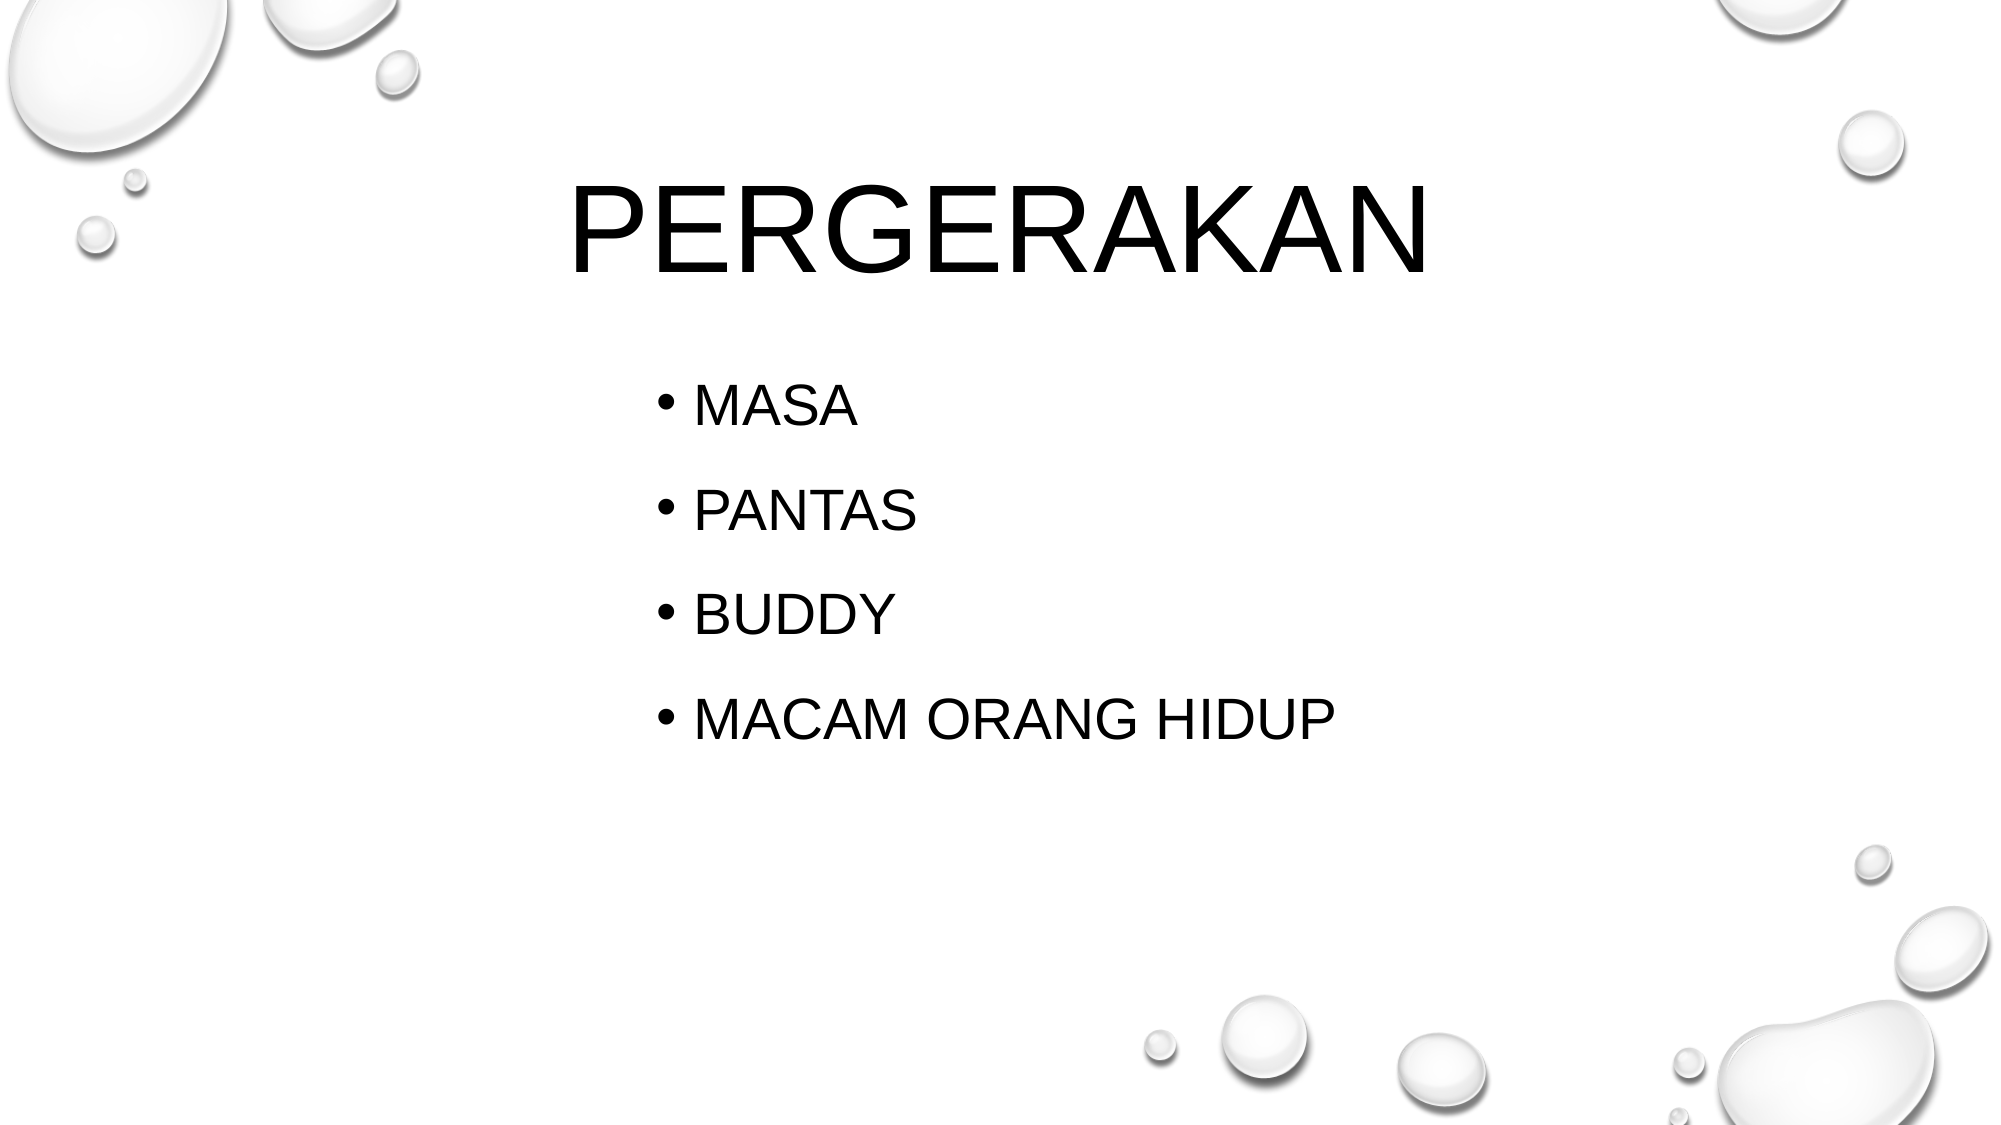

PERGERAKAN
MASA
PANTAS
BUDDY
MACAM ORANG HIDUP